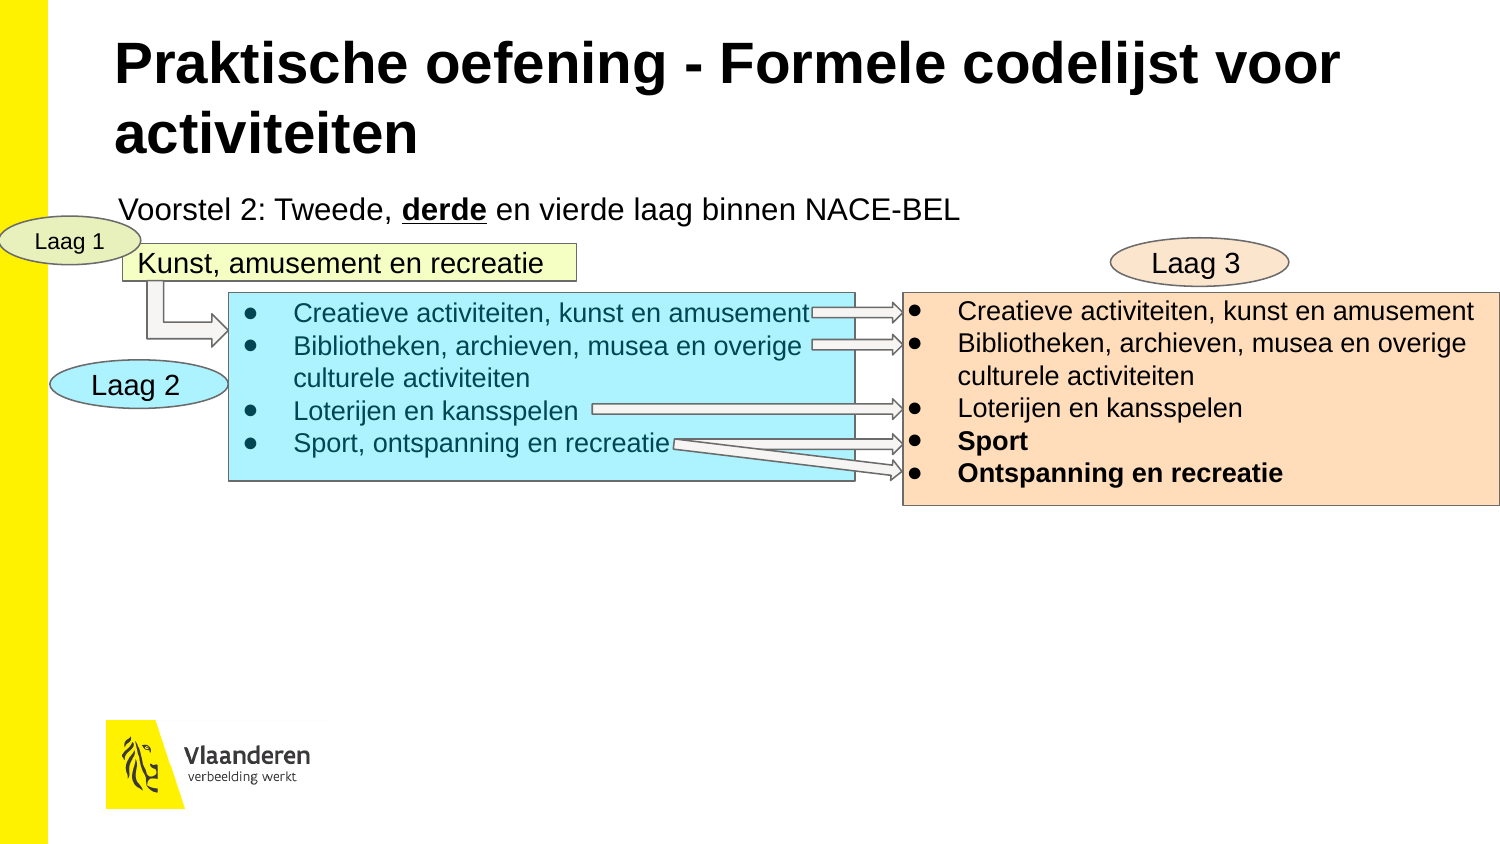

Praktische oefening - Formele codelijst voor activiteiten
Voorstel 2: Tweede, derde en vierde laag binnen NACE-BEL
Laag 1
Laag 3
Kunst, amusement en recreatie

Creatieve activiteiten, kunst en amusement
Bibliotheken, archieven, musea en overige culturele activiteiten
Loterijen en kansspelen
Sport
Ontspanning en recreatie
Creatieve activiteiten, kunst en amusement
Bibliotheken, archieven, musea en overige culturele activiteiten
Loterijen en kansspelen
Sport, ontspanning en recreatie

Laag 2